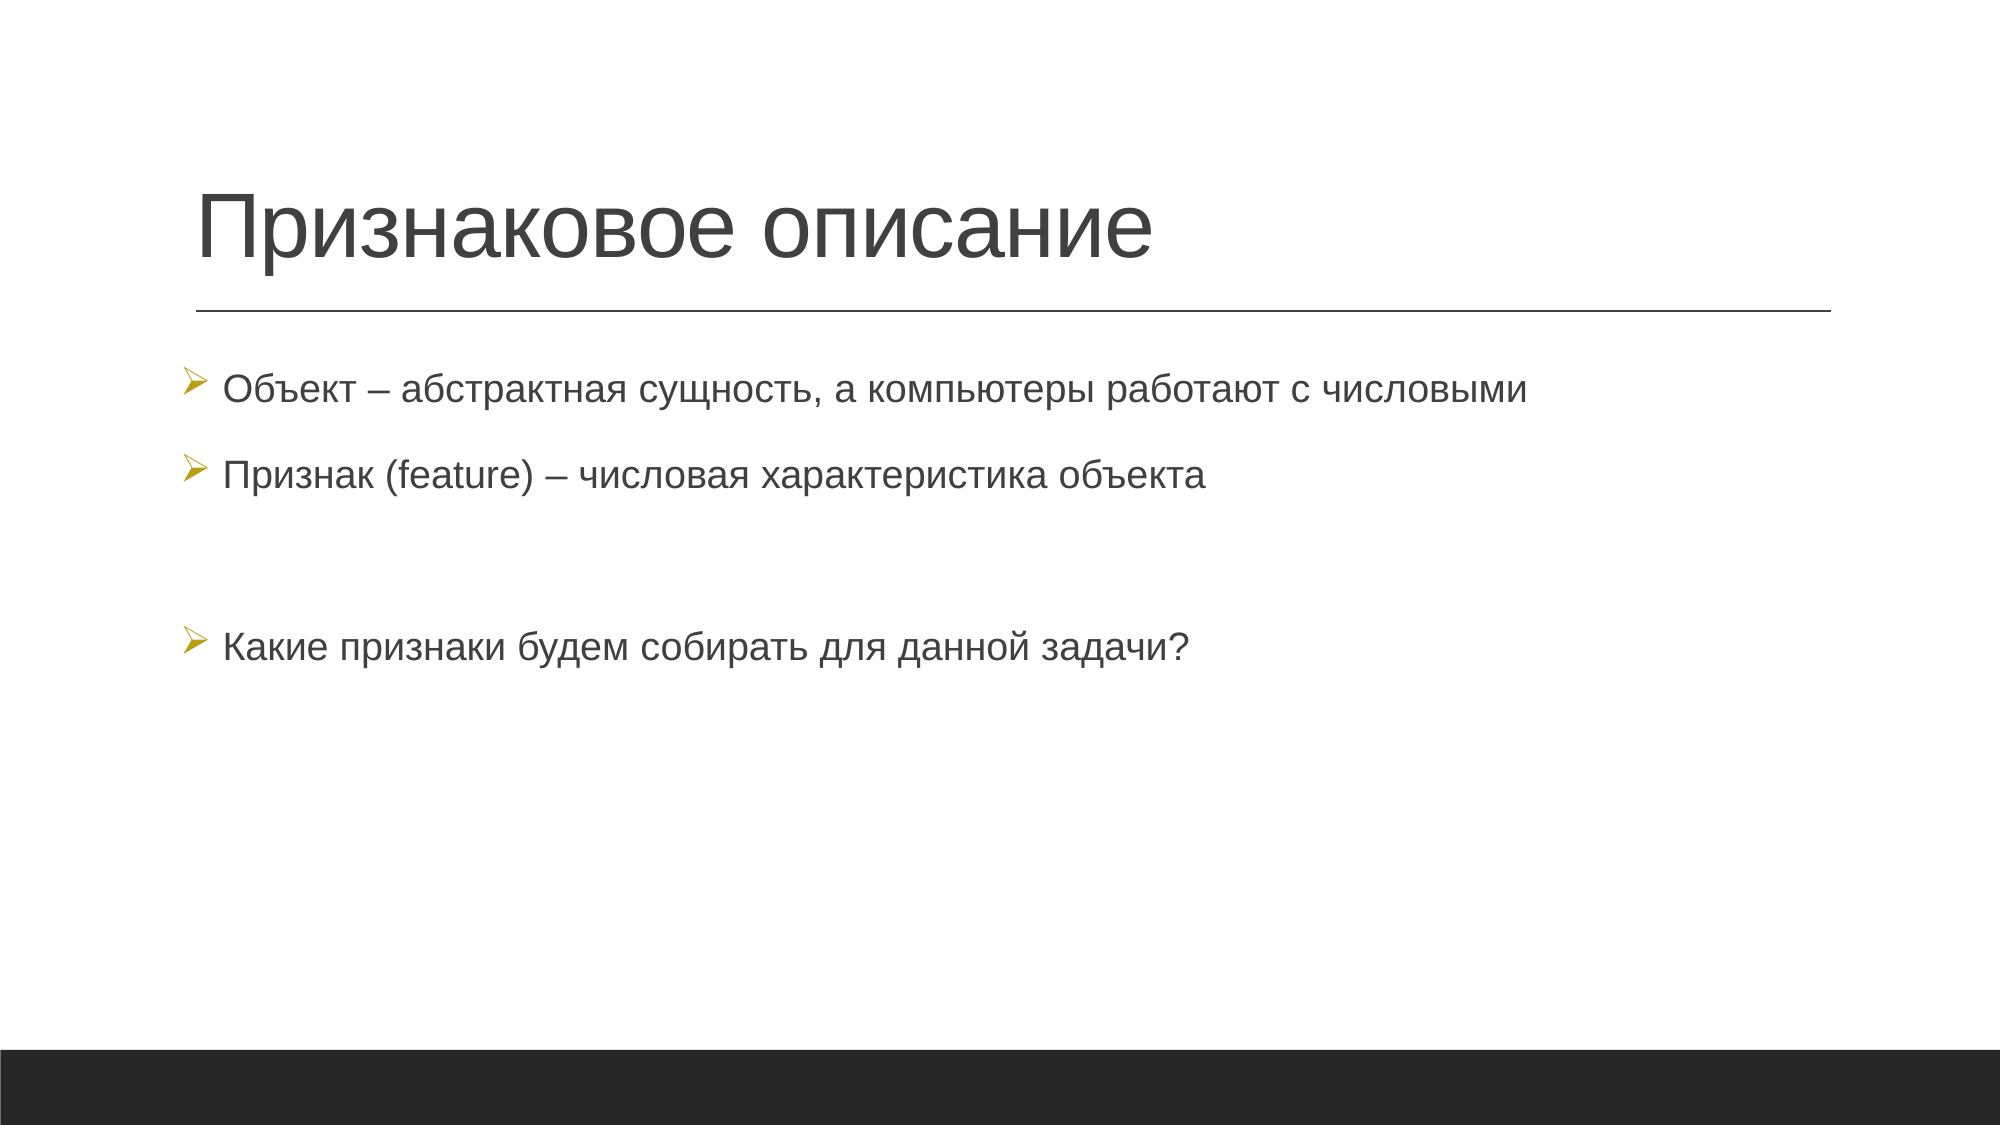

# Признаковое описание
 Объект – абстрактная сущность, а компьютеры работают с числовыми
 Признак (feature) – числовая характеристика объекта

 Какие признаки будем собирать для данной задачи?